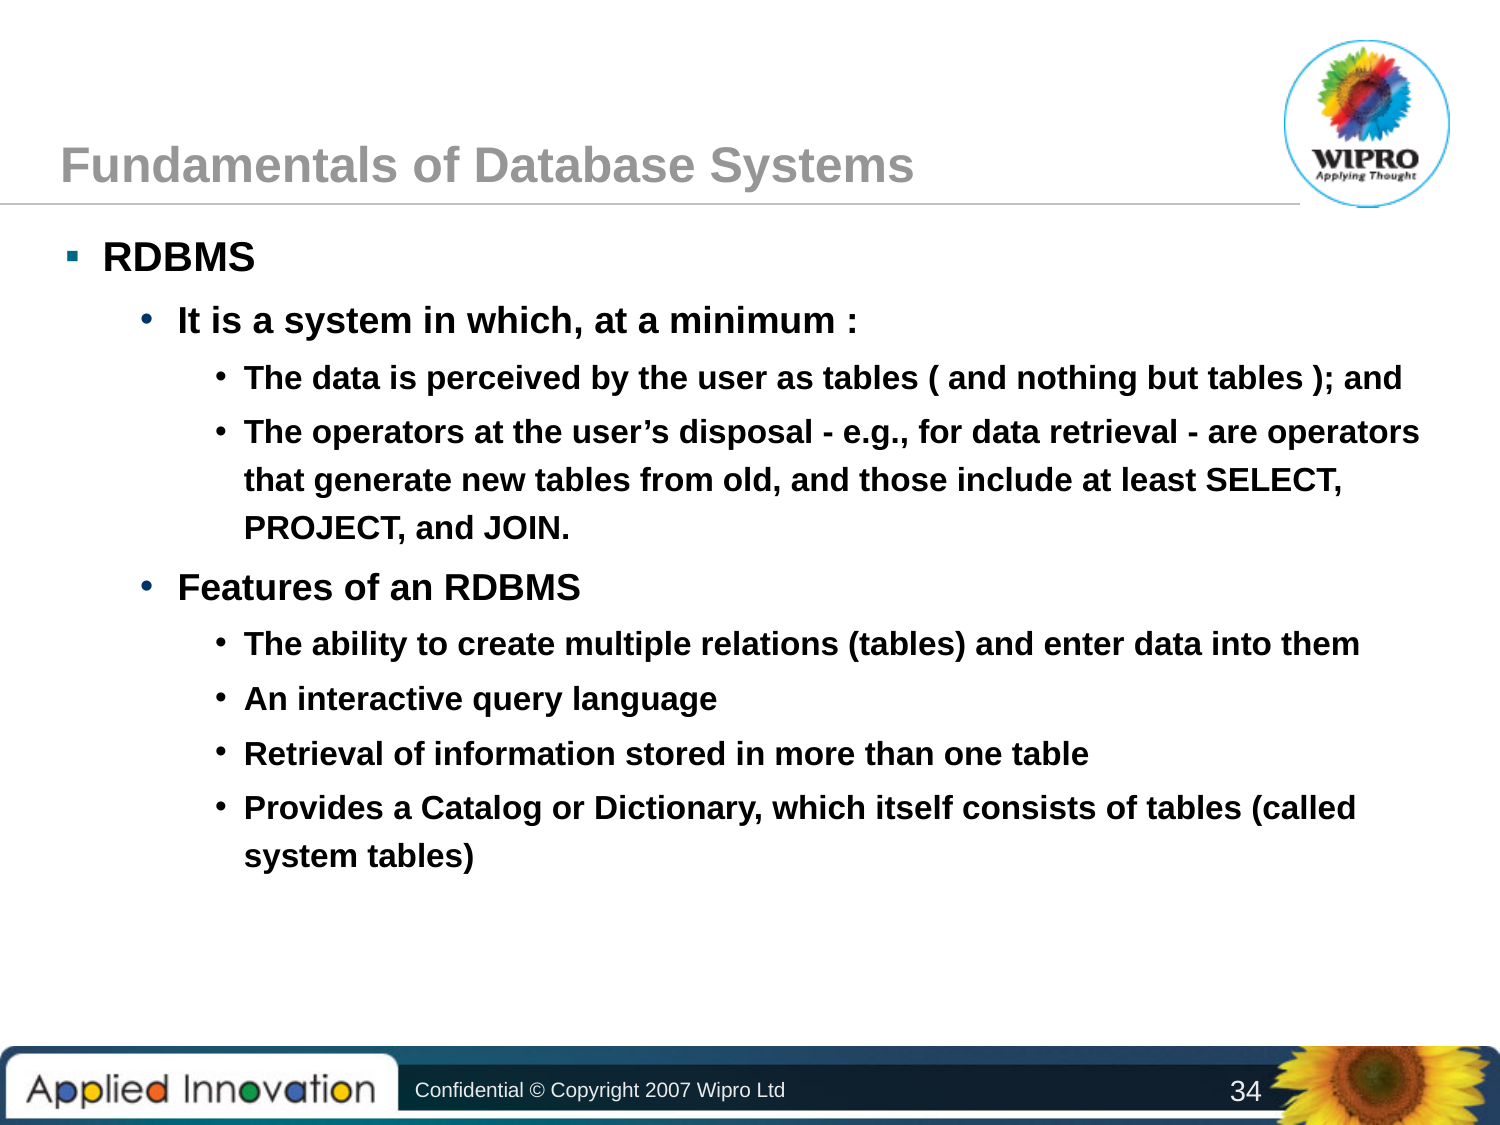

Fundamentals of Database Systems
RDBMS
It is a system in which, at a minimum :
The data is perceived by the user as tables ( and nothing but tables ); and
The operators at the user’s disposal - e.g., for data retrieval - are operators that generate new tables from old, and those include at least SELECT, PROJECT, and JOIN.
Features of an RDBMS
The ability to create multiple relations (tables) and enter data into them
An interactive query language
Retrieval of information stored in more than one table
Provides a Catalog or Dictionary, which itself consists of tables (called system tables)
Confidential © Copyright 2007 Wipro Ltd